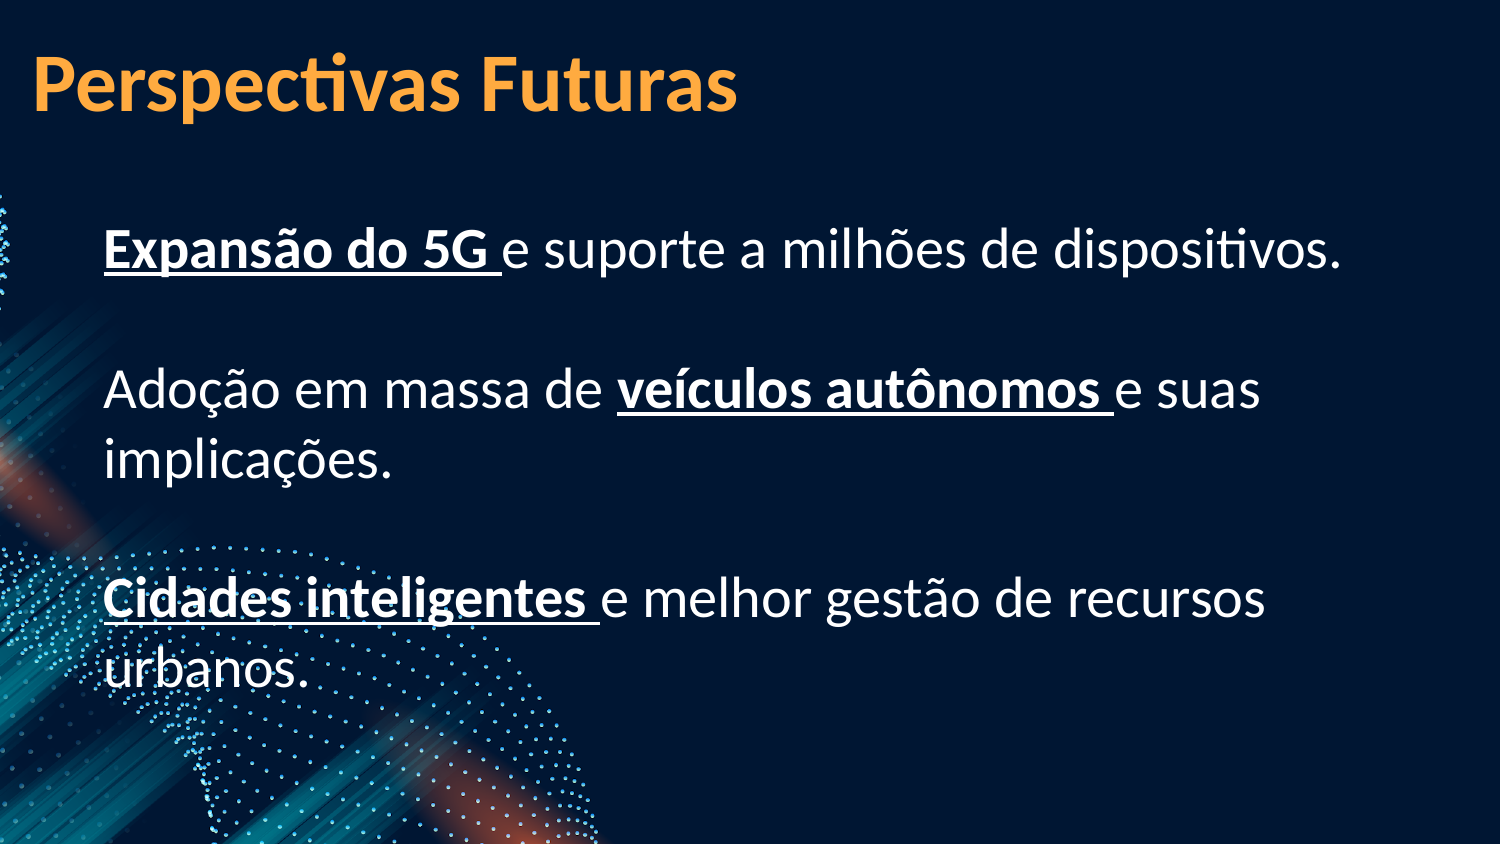

Perspectivas Futuras
Expansão do 5G e suporte a milhões de dispositivos.

Adoção em massa de veículos autônomos e suas implicações.

Cidades inteligentes e melhor gestão de recursos urbanos.